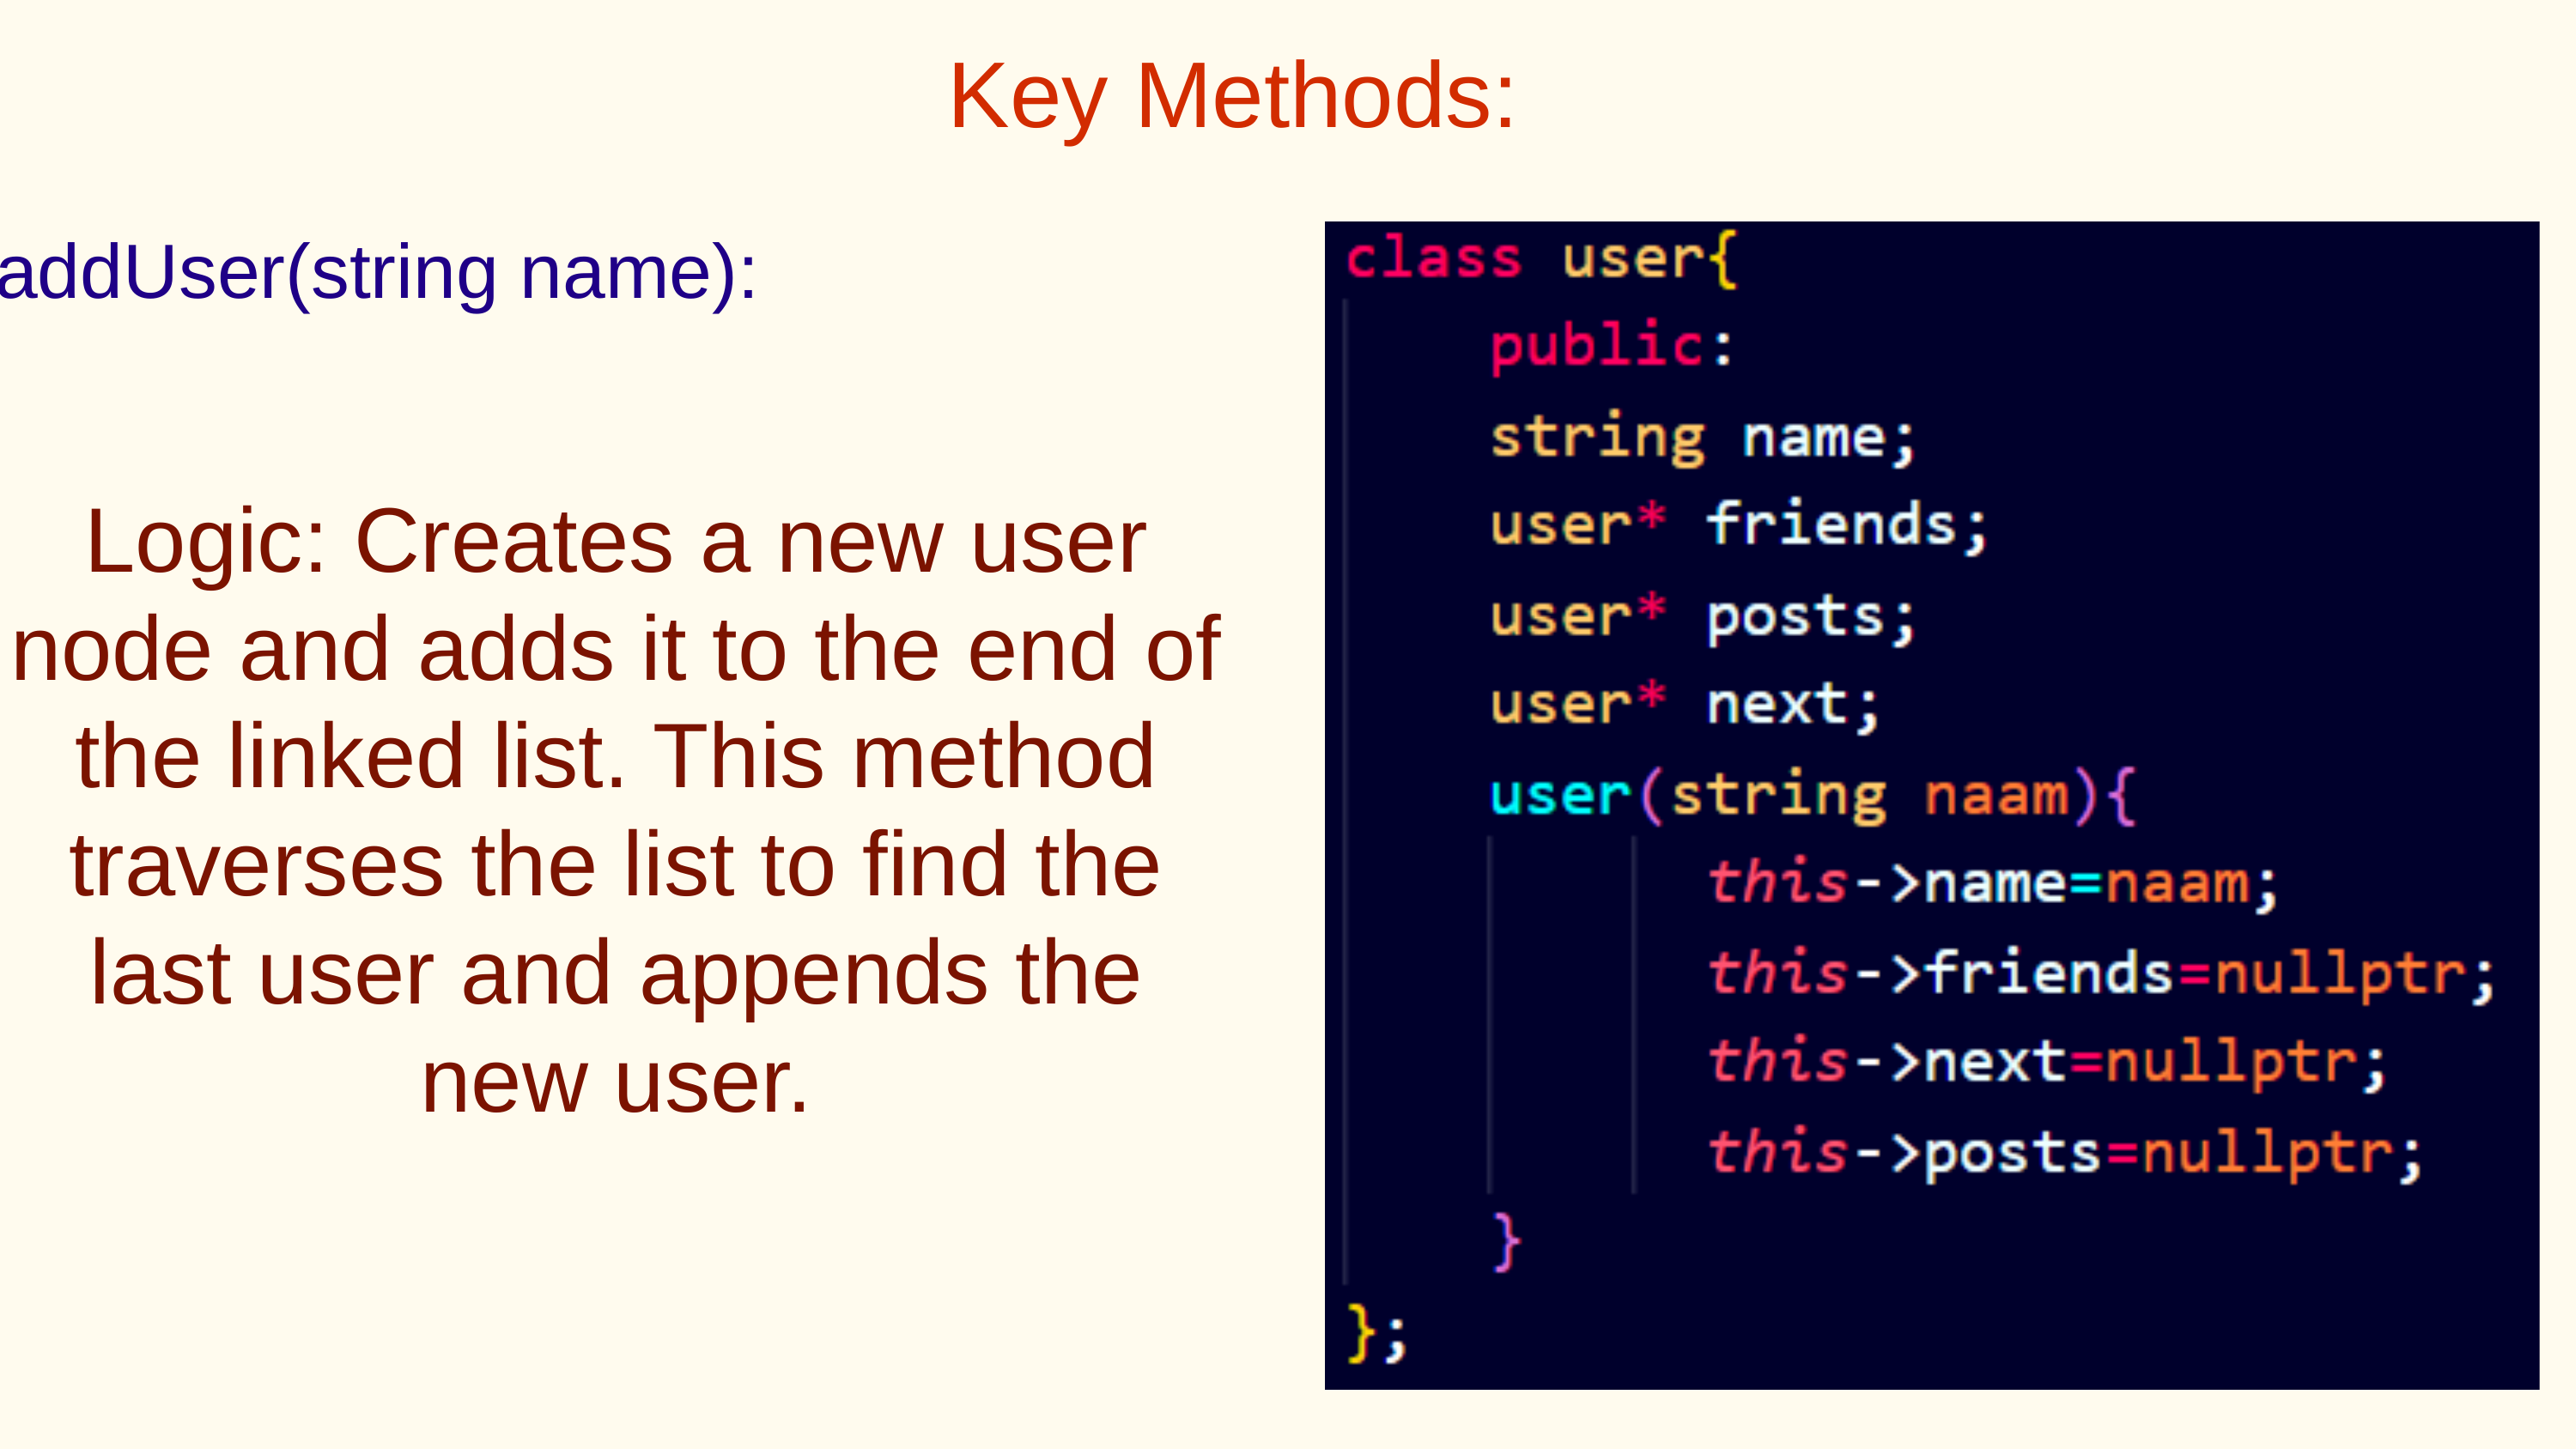

Key Methods:

addUser(string name):
Logic: Creates a new user node and adds it to the end of the linked list. This method traverses the list to find the last user and appends the new user.